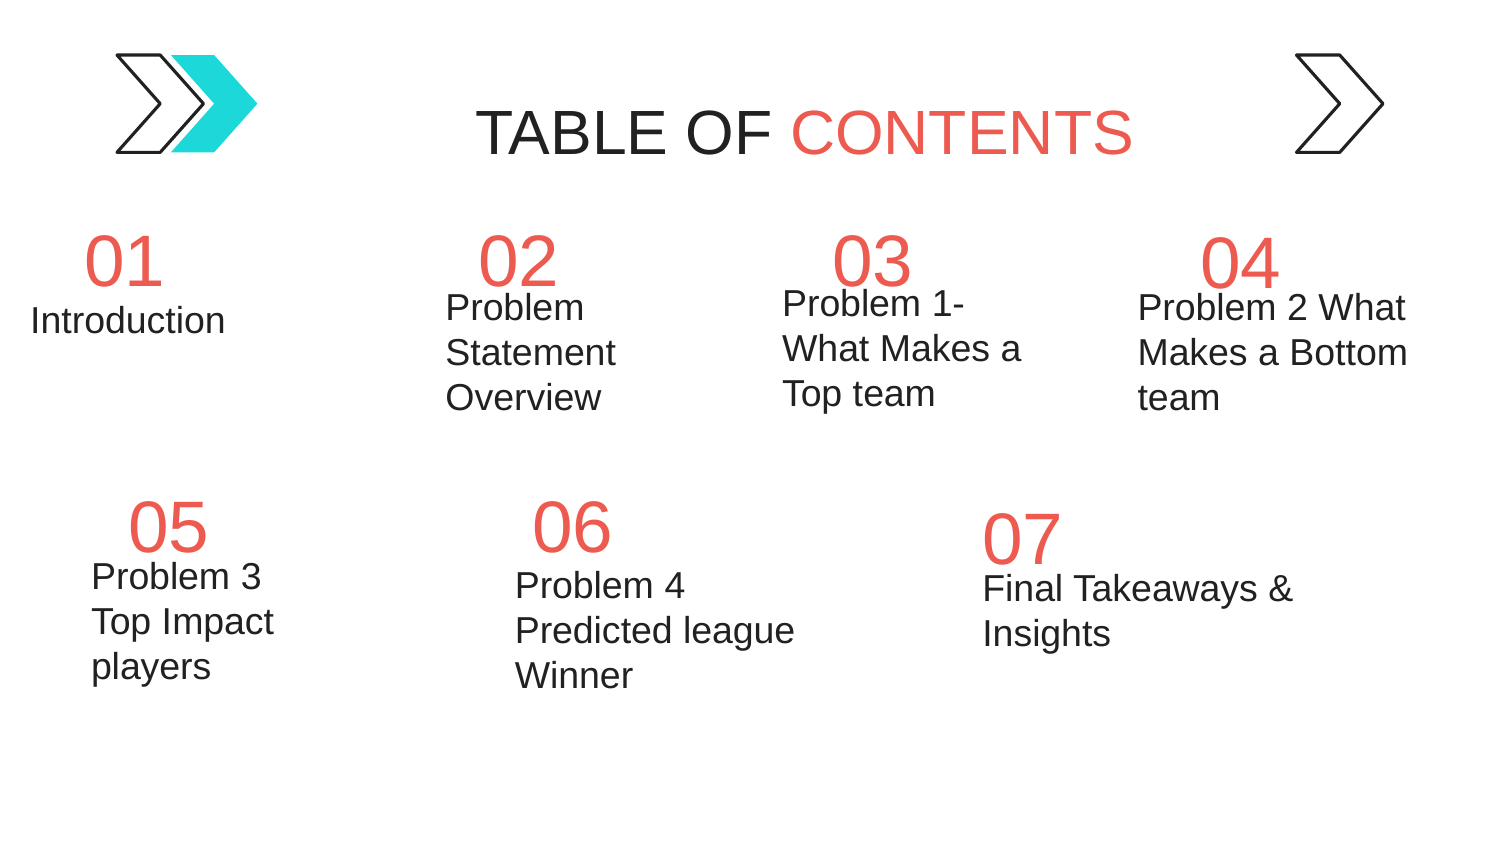

# TABLE OF CONTENTS
01
02
03
04
Problem 1- What Makes a Top team
Introduction
Problem Statement Overview
Problem 2 What Makes a Bottom team
05
06
07
Problem 3
Top Impact players
Final Takeaways & Insights

Problem 4
Predicted league Winner